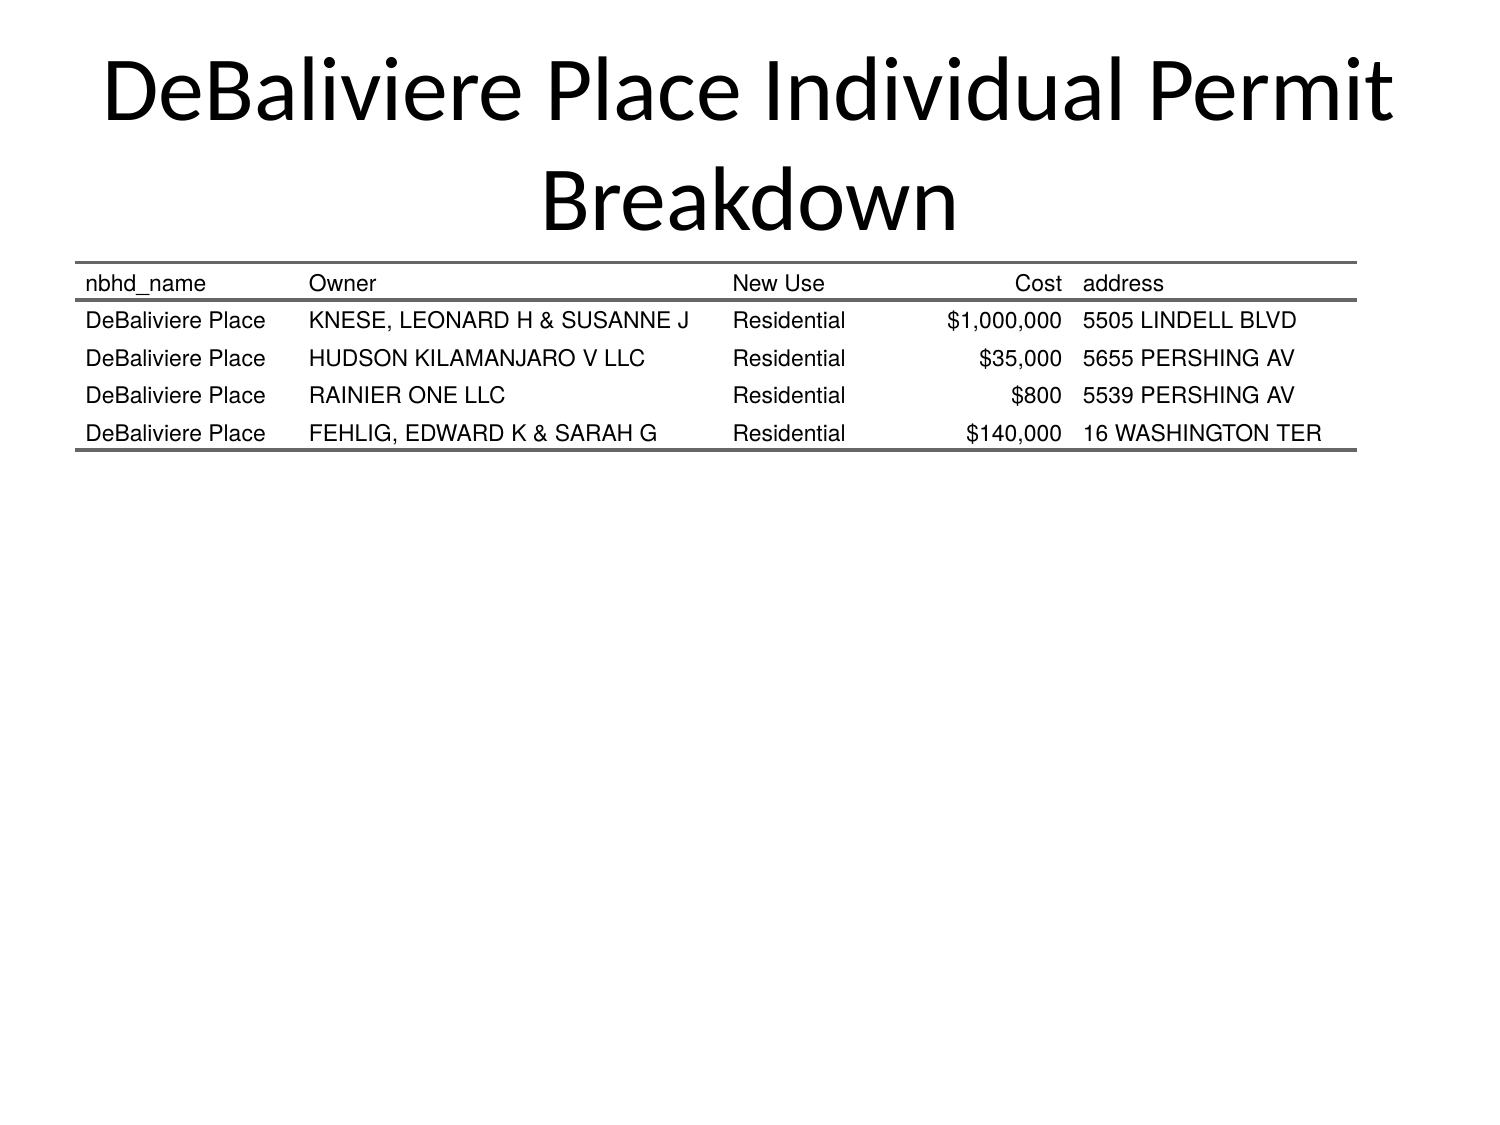

# DeBaliviere Place Individual Permit Breakdown
| nbhd\_name | Owner | New Use | Cost | address |
| --- | --- | --- | --- | --- |
| DeBaliviere Place | KNESE, LEONARD H & SUSANNE J | Residential | $1,000,000 | 5505 LINDELL BLVD |
| DeBaliviere Place | HUDSON KILAMANJARO V LLC | Residential | $35,000 | 5655 PERSHING AV |
| DeBaliviere Place | RAINIER ONE LLC | Residential | $800 | 5539 PERSHING AV |
| DeBaliviere Place | FEHLIG, EDWARD K & SARAH G | Residential | $140,000 | 16 WASHINGTON TER |